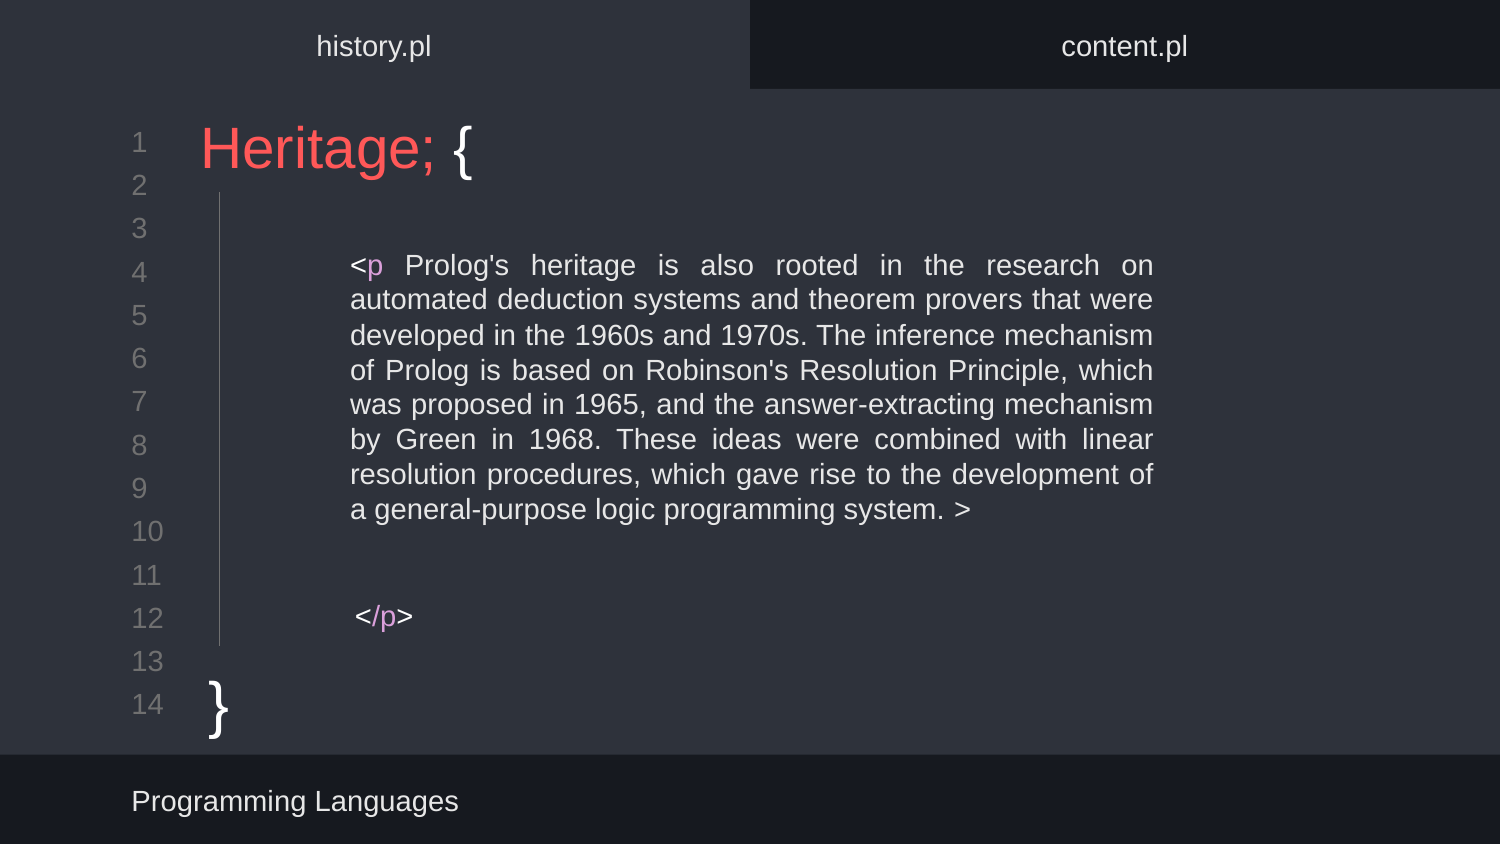

history.pl
content.pl
# Heritage; {
}
<p Prolog's heritage is also rooted in the research on automated deduction systems and theorem provers that were developed in the 1960s and 1970s. The inference mechanism of Prolog is based on Robinson's Resolution Principle, which was proposed in 1965, and the answer-extracting mechanism by Green in 1968. These ideas were combined with linear resolution procedures, which gave rise to the development of a general-purpose logic programming system. >
</p>
Programming Languages